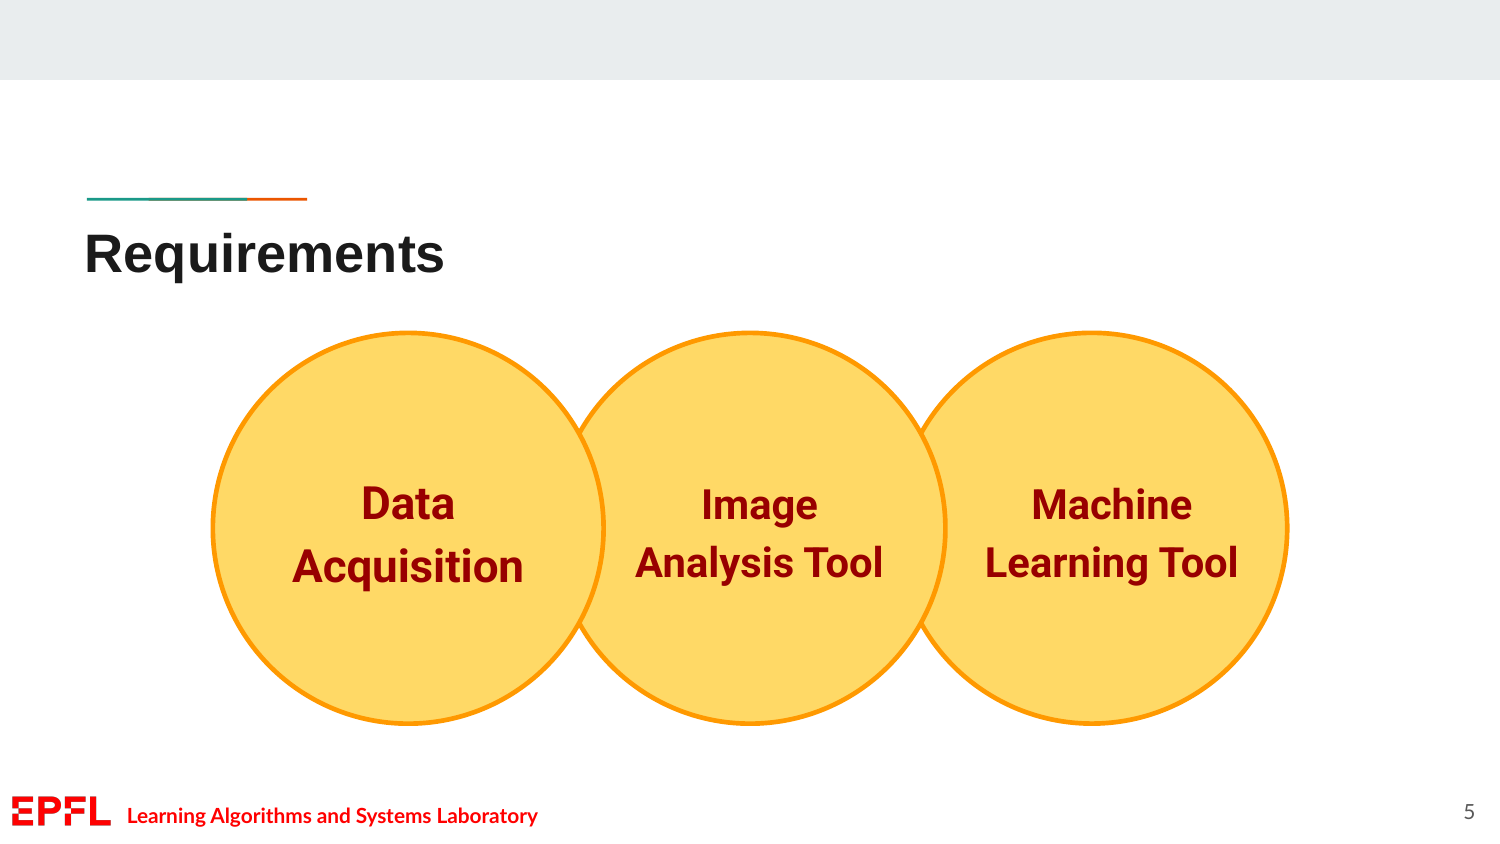

# Requirements

Machine Learning Tool

Data Acquisition

Image
Analysis Tool
5